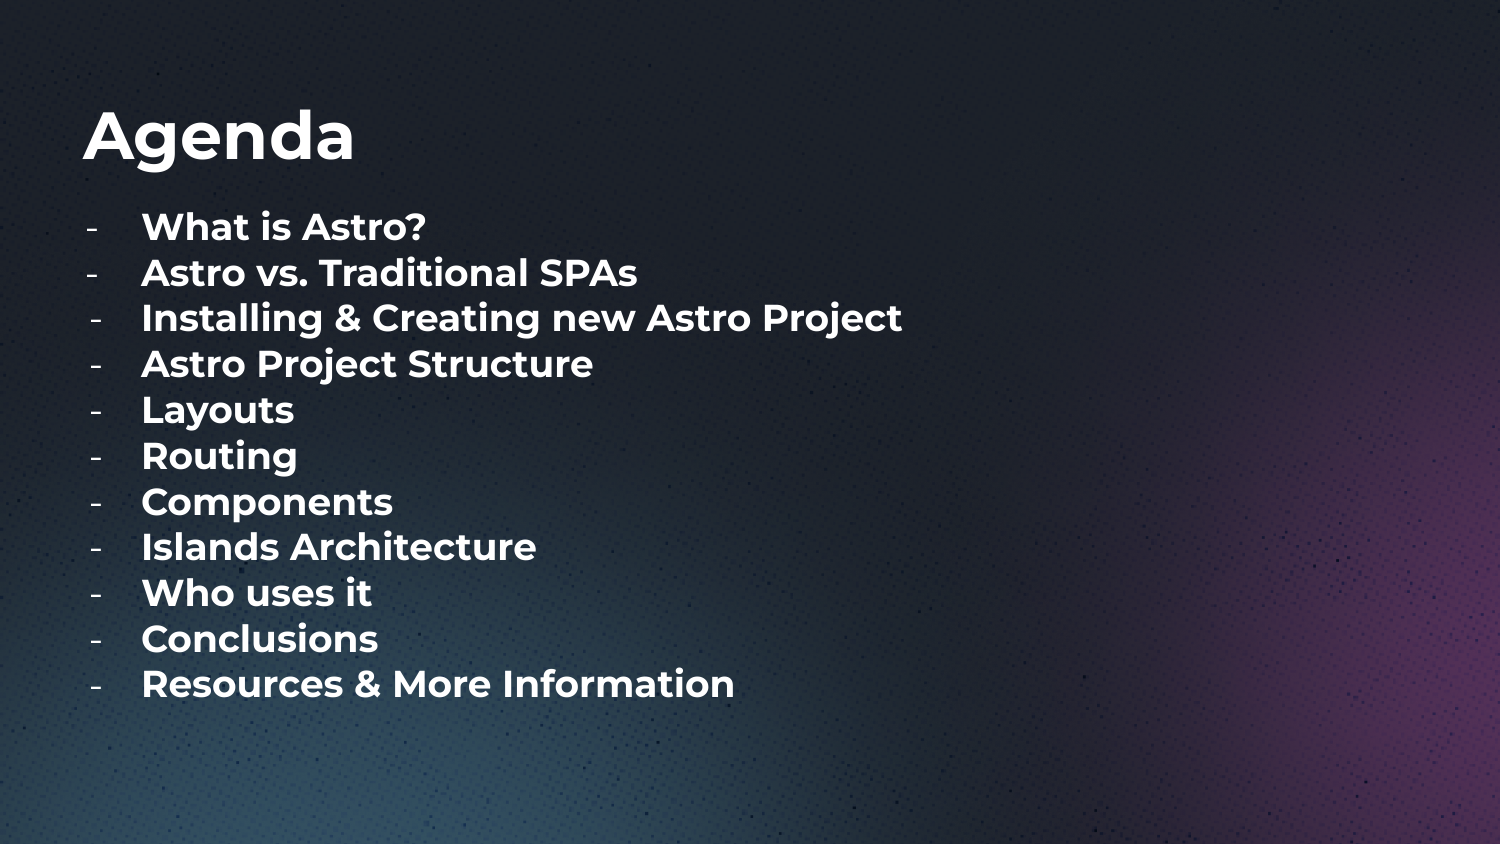

Agenda
What is Astro?
Astro vs. Traditional SPAs
Installing & Creating new Astro Project
Astro Project Structure
Layouts
Routing
Components
Islands Architecture
Who uses it
Conclusions
Resources & More Information